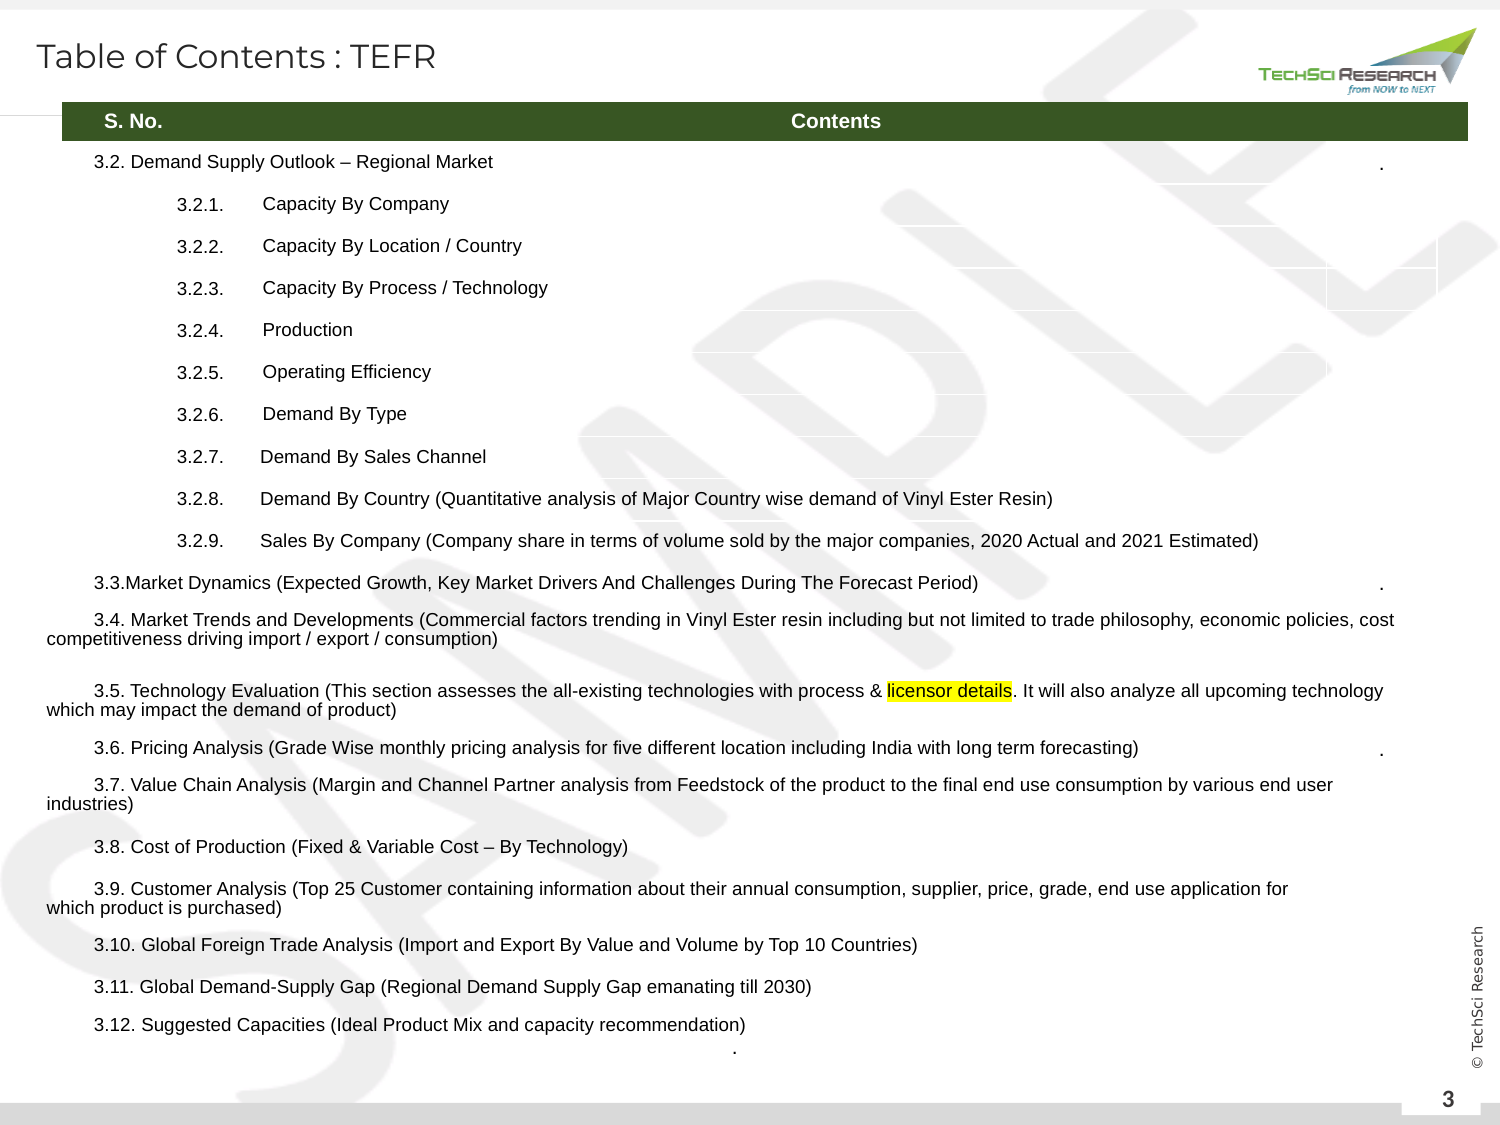

Table of Contents : TEFR
| S. No. | Contents |
| --- | --- |
| 3.2. Demand Supply Outlook – Regional Market | Demand Supply Outlook – Global Epoxy Resin Market |  |  | . |
| --- | --- | --- | --- | --- |
|  |  | 3.2.1. | Capacity By Company |  |
|  |  | 3.2.2. | Capacity By Location / Country |  |
|  |  | 3.2.3. | Capacity By Process / Technology |  |
|  |  | 3.2.4. | Production |  |
|  |  | 3.2.5. | Operating Efficiency |  |
|  |  | 3.2.6. | Demand By Type |  |
|  |  | 3.2.7. | Demand By Sales Channel |  |
|  |  | 3.2.8. | Demand By Country (Quantitative analysis of Major Country wise demand of Vinyl Ester Resin) |  |
|  |  | 3.2.9. | Sales By Company (Company share in terms of volume sold by the major companies, 2020 Actual and 2021 Estimated) |  |
| 3.3.Market Dynamics (Expected Growth, Key Market Drivers And Challenges During The Forecast Period) | Demand Supply Outlook – Global Epoxy Resin Market |  |  | . |
| 3.4. Market Trends and Developments (Commercial factors trending in Vinyl Ester resin including but not limited to trade philosophy, economic policies, cost competitiveness driving import / export / consumption) | Demand Supply Outlook – Global Epoxy Resin Market |  |  |  |
| 3.5. Technology Evaluation (This section assesses the all-existing technologies with process & licensor details. It will also analyze all upcoming technology which may impact the demand of product) | Demand Supply Outlook – Global Epoxy Resin Market |  |  |  |
| 3.6. Pricing Analysis (Grade Wise monthly pricing analysis for five different location including India with long term forecasting) | Demand Supply Outlook – Global Epoxy Resin Market |  |  | . |
| 3.7. Value Chain Analysis (Margin and Channel Partner analysis from Feedstock of the product to the final end use consumption by various end user industries) | Demand Supply Outlook – Global Epoxy Resin Market |  |  |  |
| 3.8. Cost of Production (Fixed & Variable Cost – By Technology) |  |  |  |  |
| 3.9. Customer Analysis (Top 25 Customer containing information about their annual consumption, supplier, price, grade, end use application for which product is purchased) | Demand Supply Outlook – Global Epoxy Resin Market |  |  | . |
| 3.10. Global Foreign Trade Analysis (Import and Export By Value and Volume by Top 10 Countries) | Demand Supply Outlook – Global Epoxy Resin Market |  |  |  |
| 3.11. Global Demand-Supply Gap (Regional Demand Supply Gap emanating till 2030) | Demand Supply Outlook – Global Epoxy Resin Market |  |  |  |
| 3.12. Suggested Capacities (Ideal Product Mix and capacity recommendation) . | Demand Supply Outlook – Global Epoxy Resin Market |  |  | . |